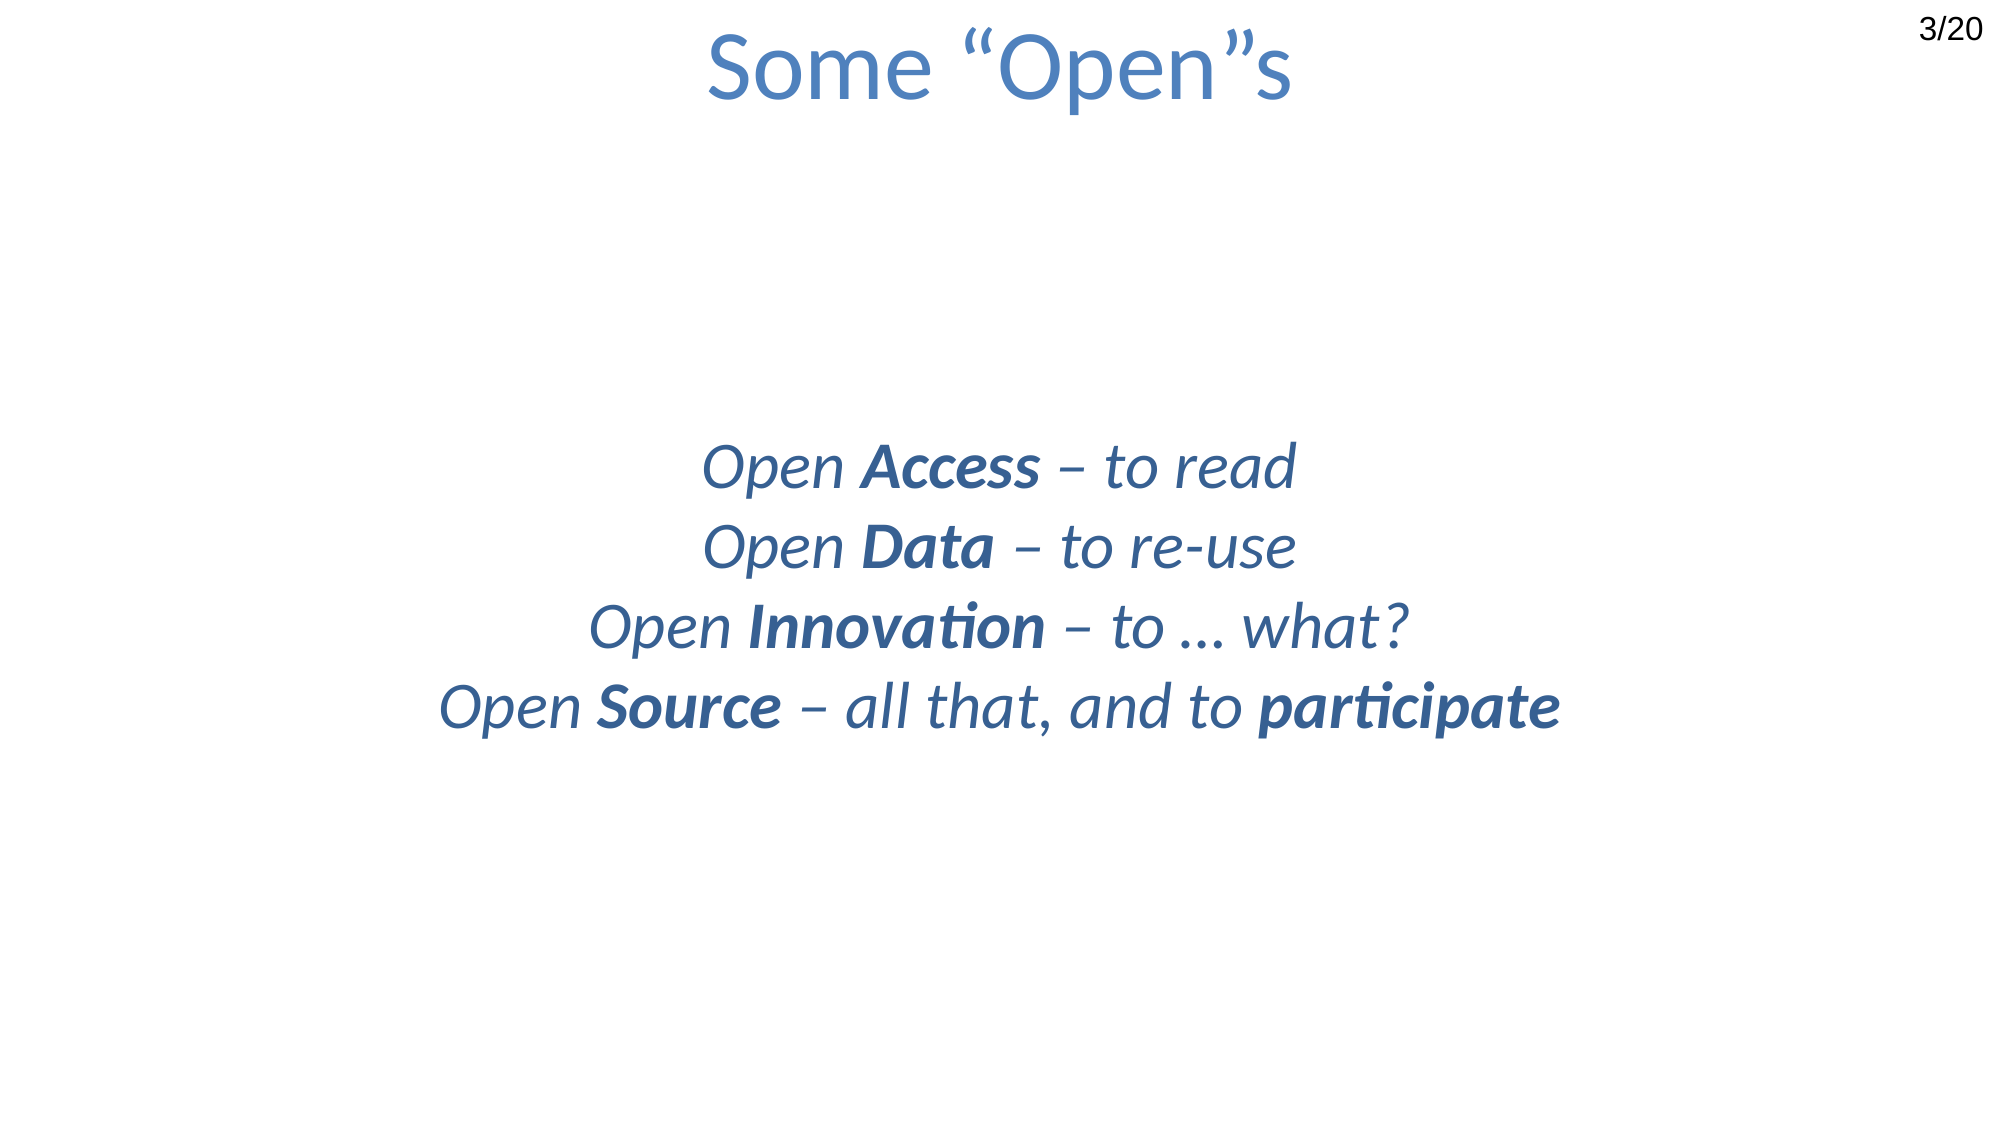

3/20
Some “Open”s
Open Access – to read
Open Data – to re-use
Open Innovation – to … what?
Open Source – all that, and to participate